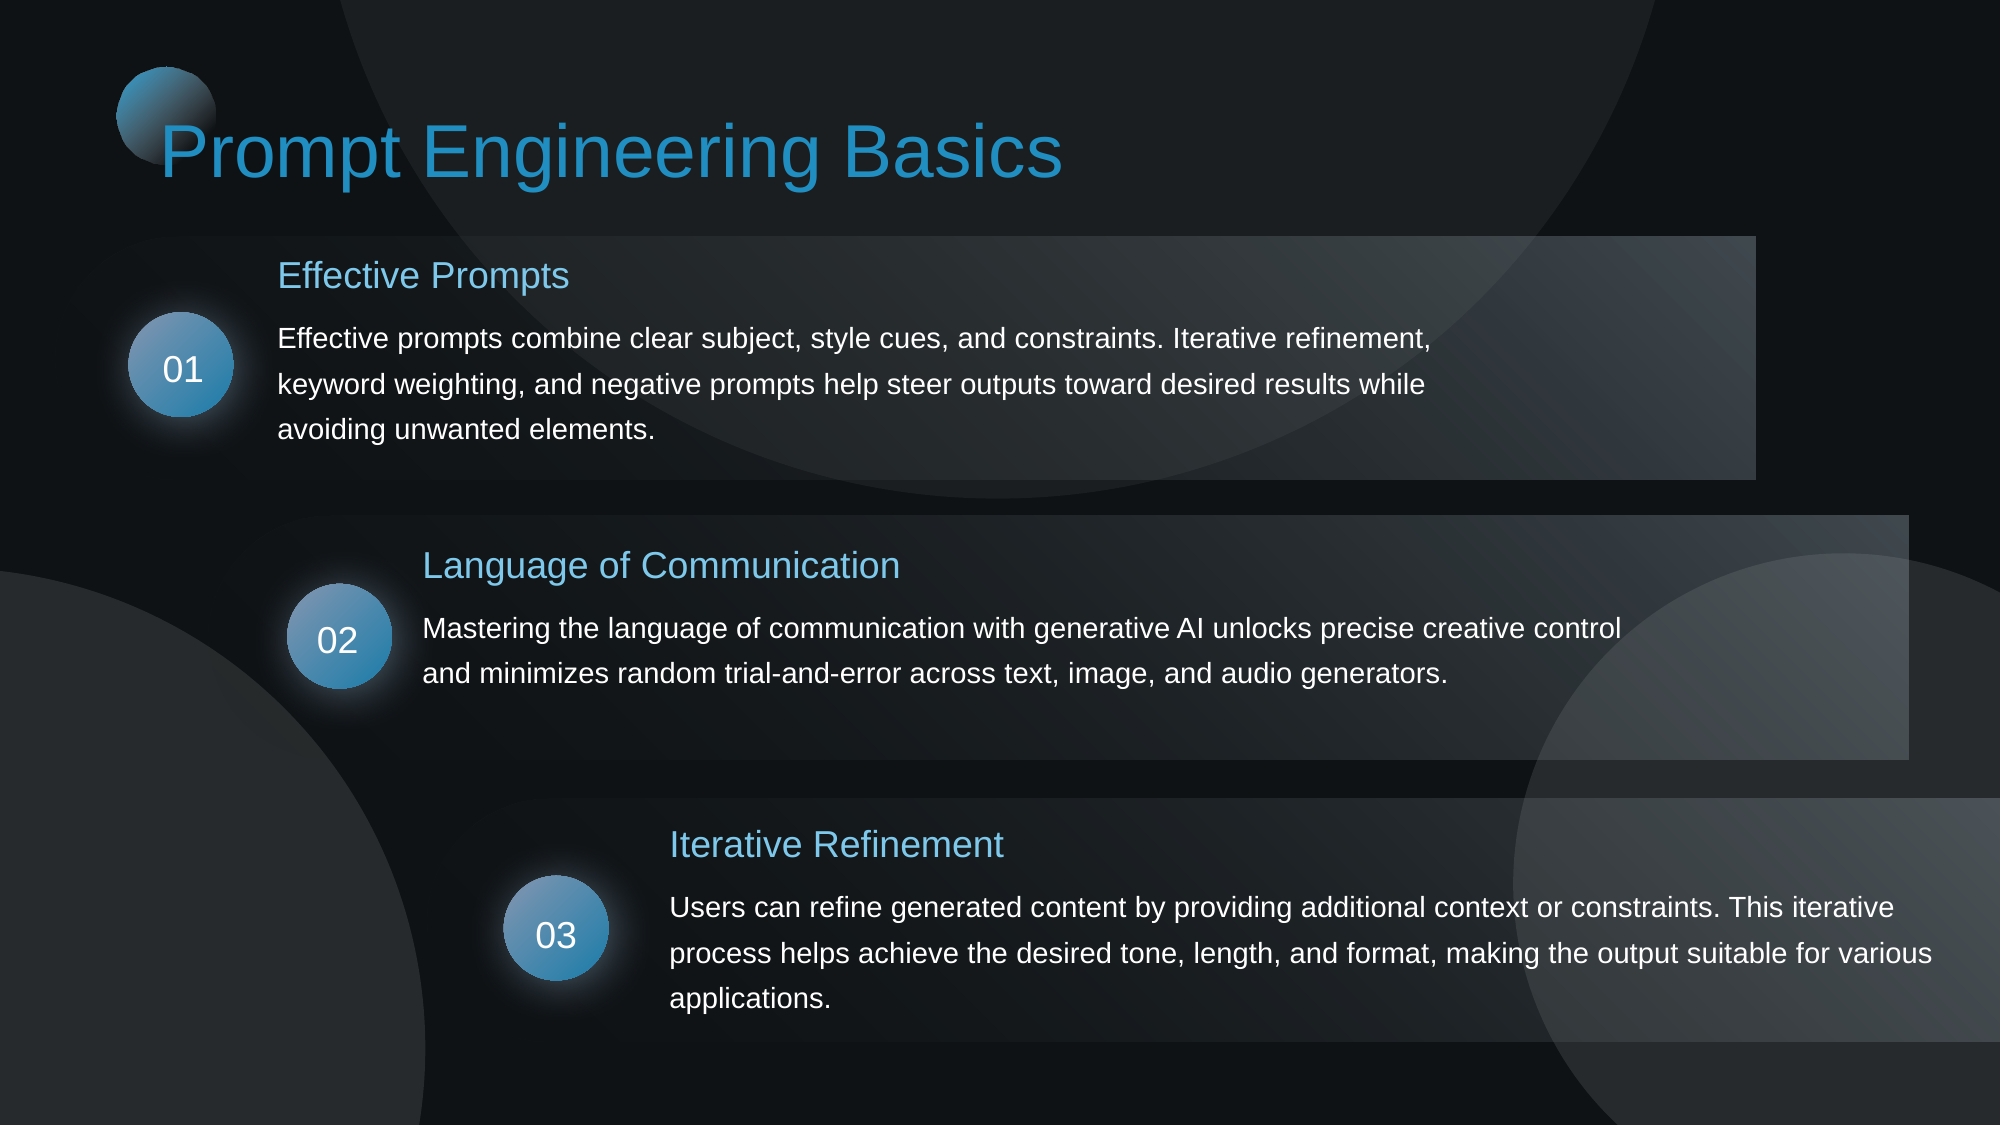

Prompt Engineering Basics
Effective Prompts
Effective prompts combine clear subject, style cues, and constraints. Iterative refinement, keyword weighting, and negative prompts help steer outputs toward desired results while avoiding unwanted elements.

01
Language of Communication

Mastering the language of communication with generative AI unlocks precise creative control and minimizes random trial-and-error across text, image, and audio generators.

02
Iterative Refinement
Users can refine generated content by providing additional context or constraints. This iterative process helps achieve the desired tone, length, and format, making the output suitable for various applications.

03